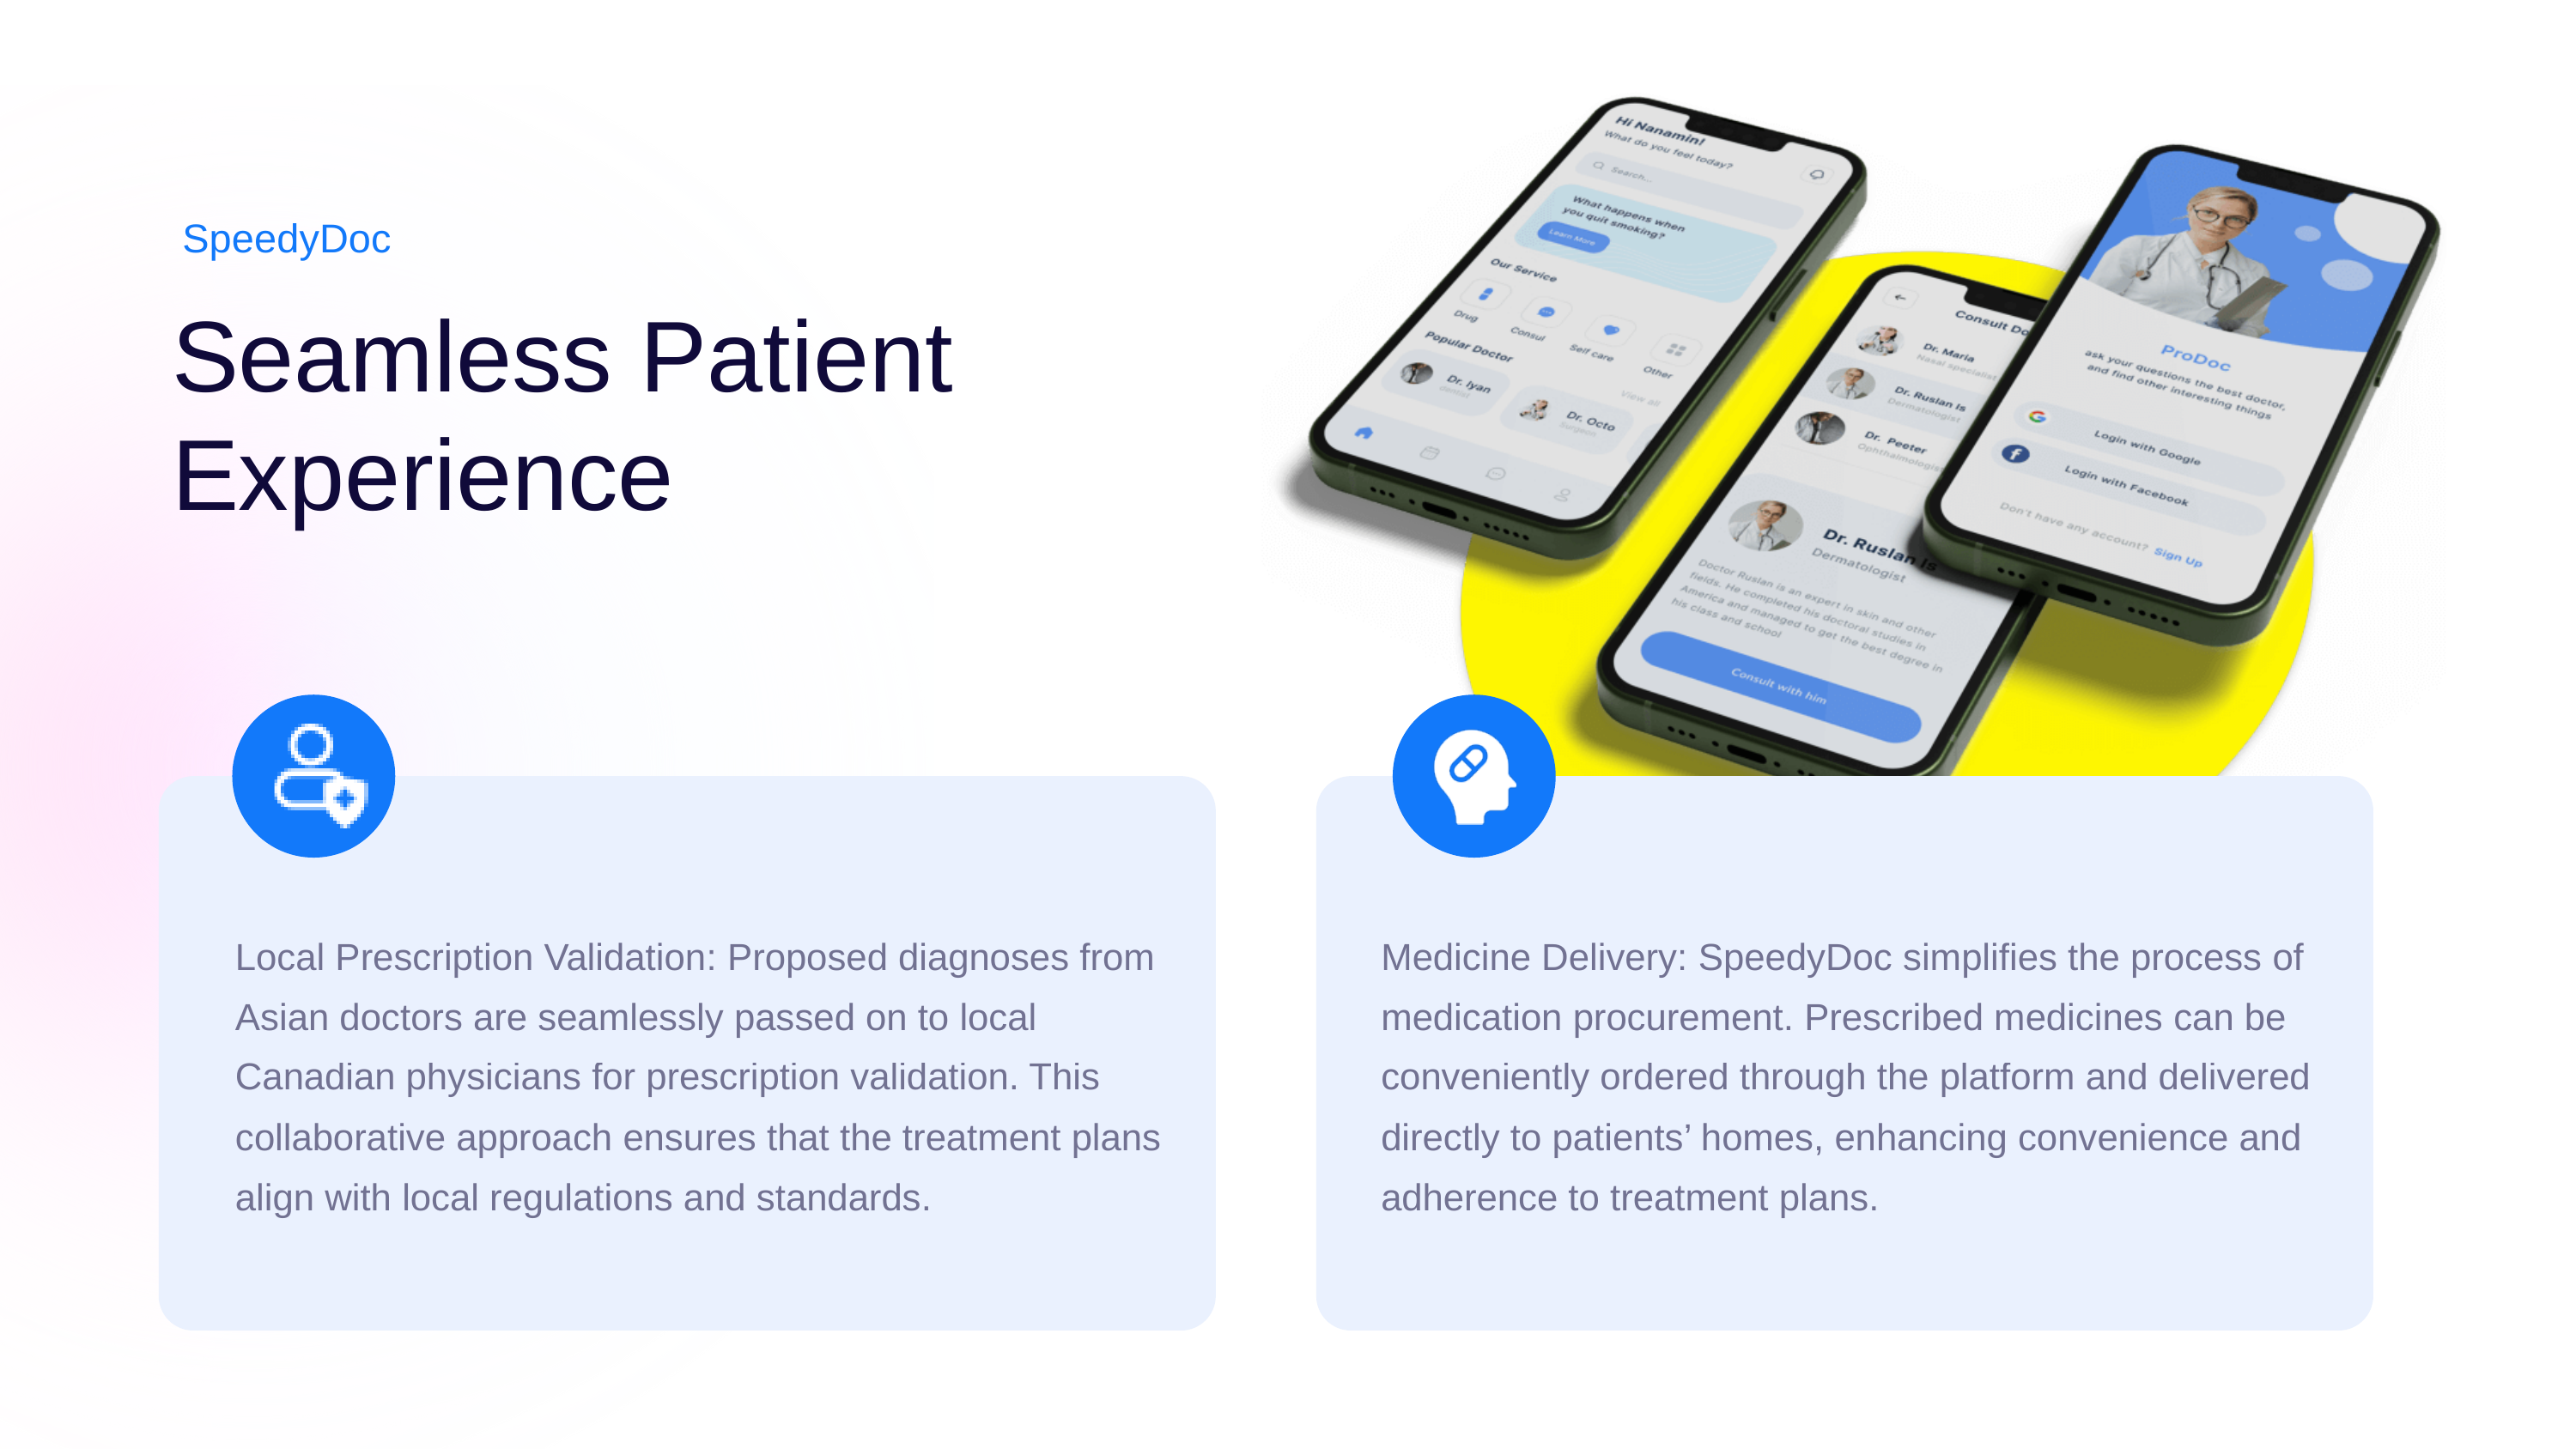

SpeedyDoc
Seamless Patient Experience

Local Prescription Validation: Proposed diagnoses from Asian doctors are seamlessly passed on to local Canadian physicians for prescription validation. This collaborative approach ensures that the treatment plans align with local regulations and standards.

Medicine Delivery: SpeedyDoc simplifies the process of medication procurement. Prescribed medicines can be conveniently ordered through the platform and delivered directly to patients’ homes, enhancing convenience and adherence to treatment plans.